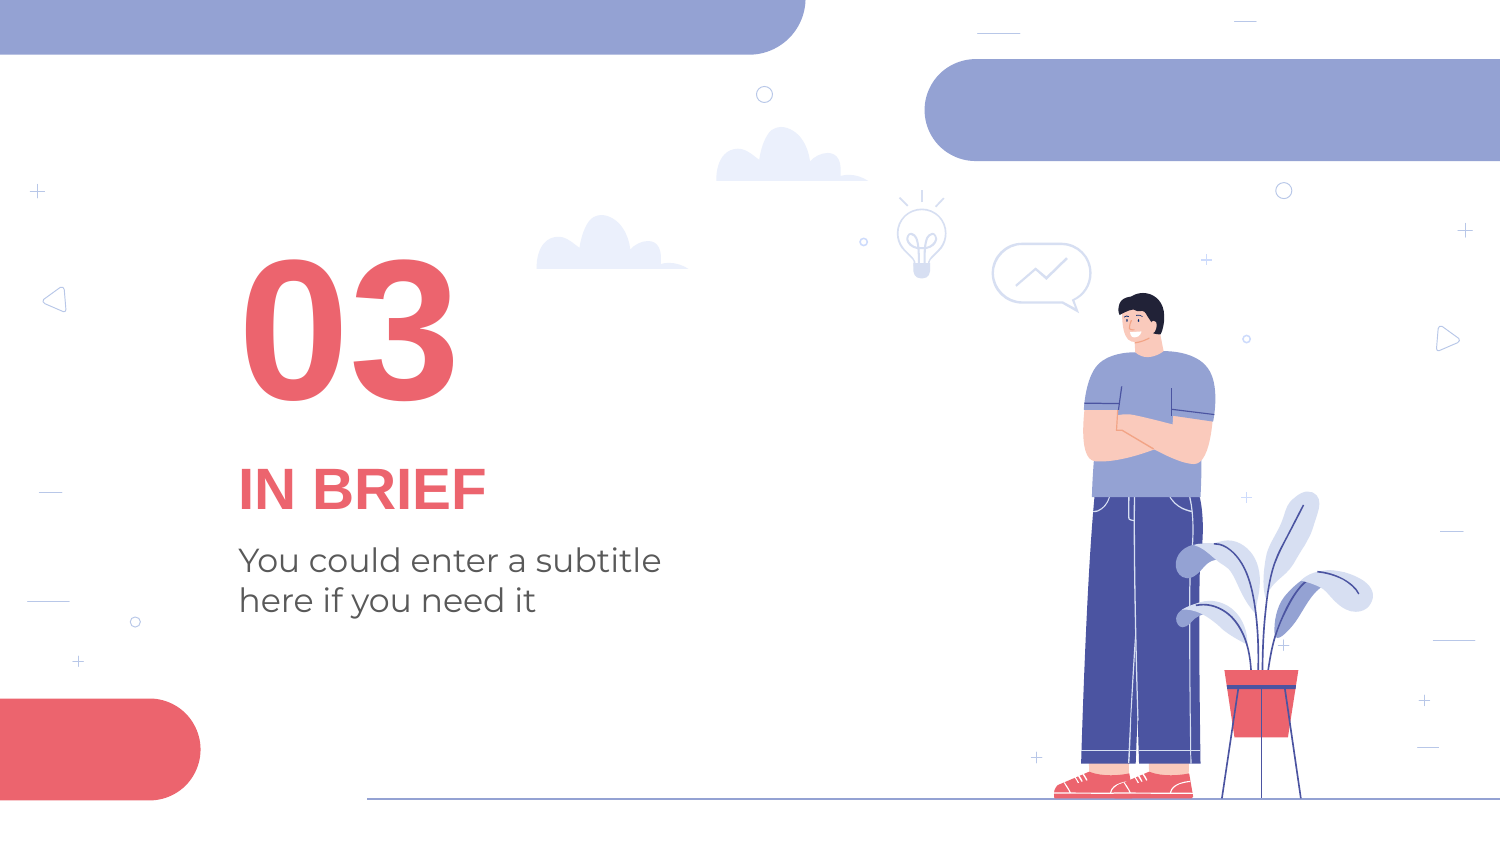

03
# IN BRIEF
You could enter a subtitle here if you need it